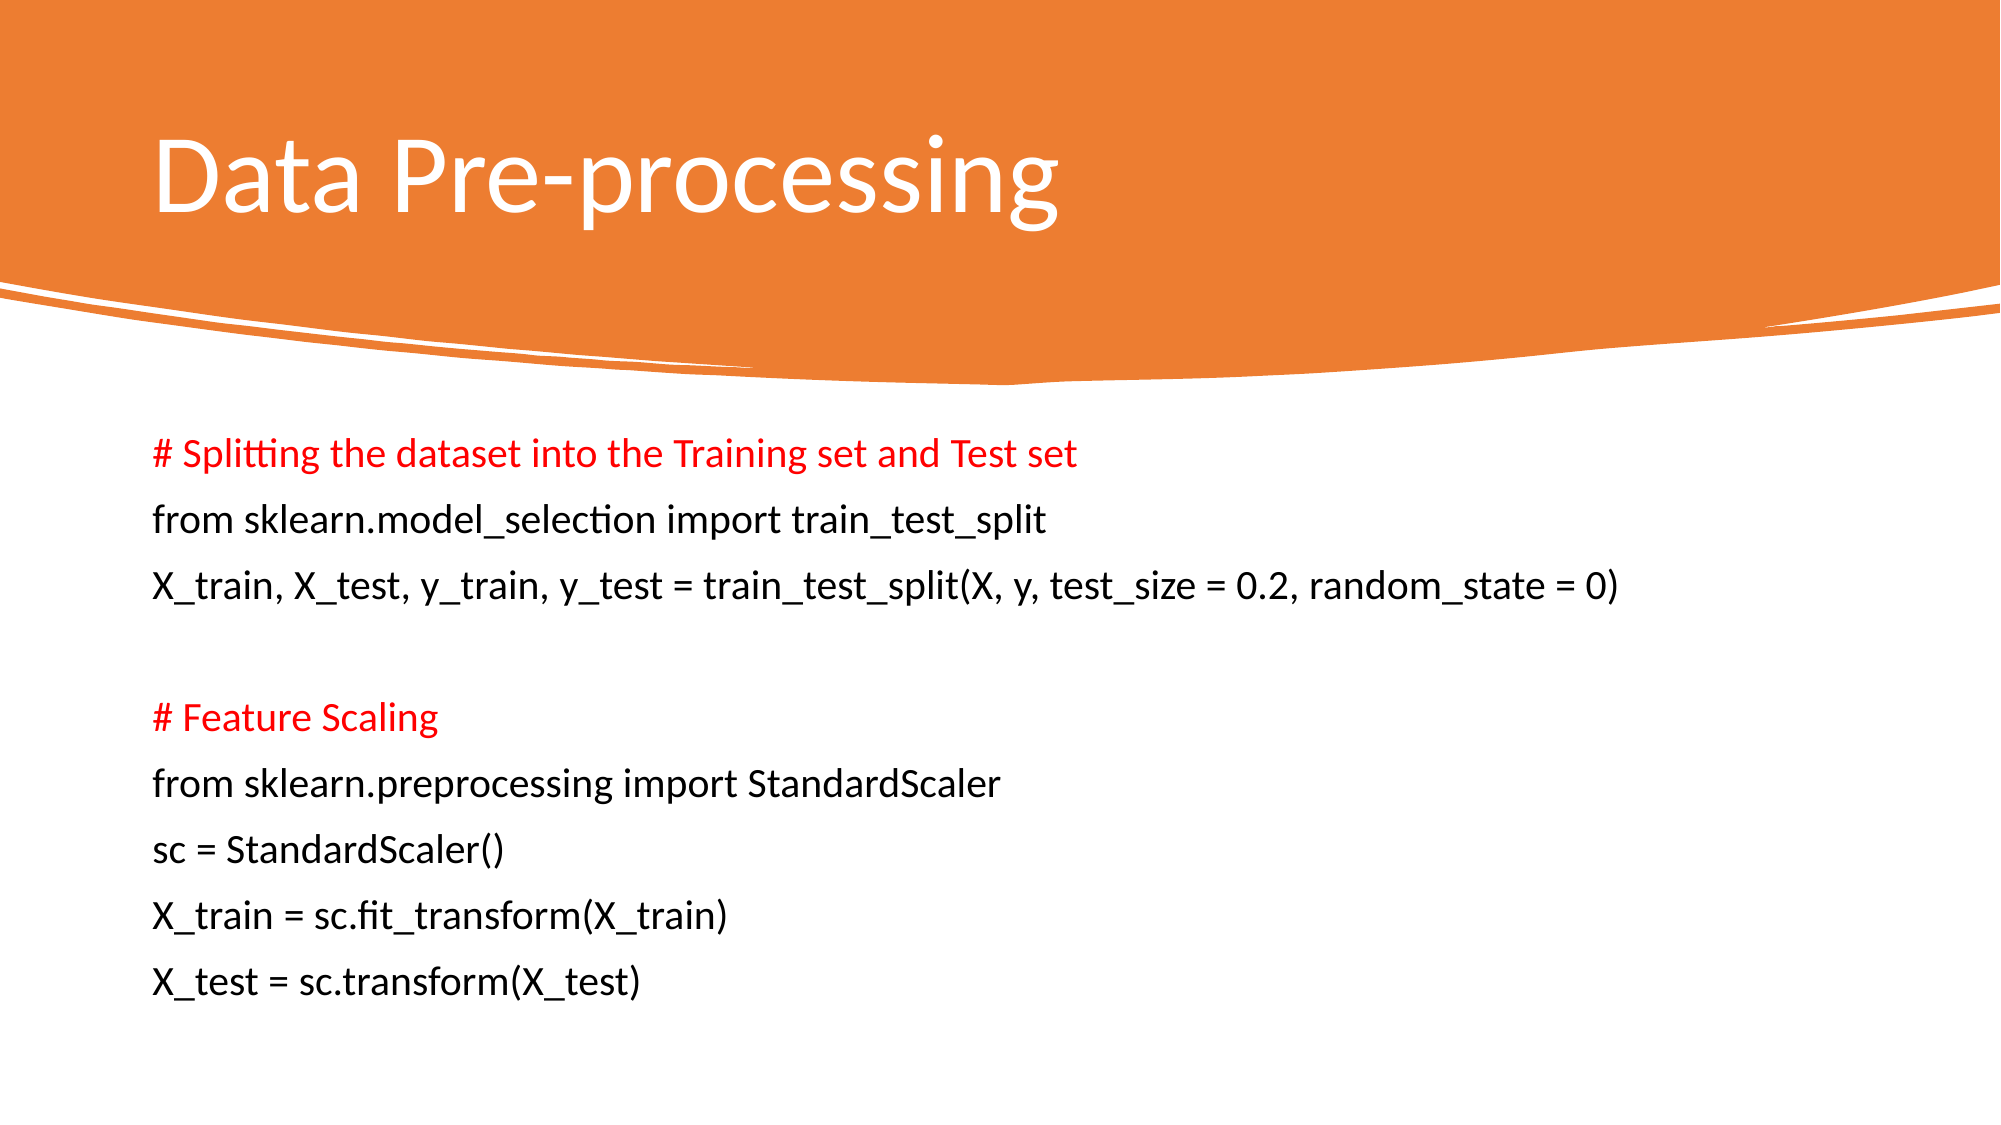

# Data Pre-processing
# Splitting the dataset into the Training set and Test set
from sklearn.model_selection import train_test_split
X_train, X_test, y_train, y_test = train_test_split(X, y, test_size = 0.2, random_state = 0)

# Feature Scaling
from sklearn.preprocessing import StandardScaler
sc = StandardScaler()
X_train = sc.fit_transform(X_train)
X_test = sc.transform(X_test)